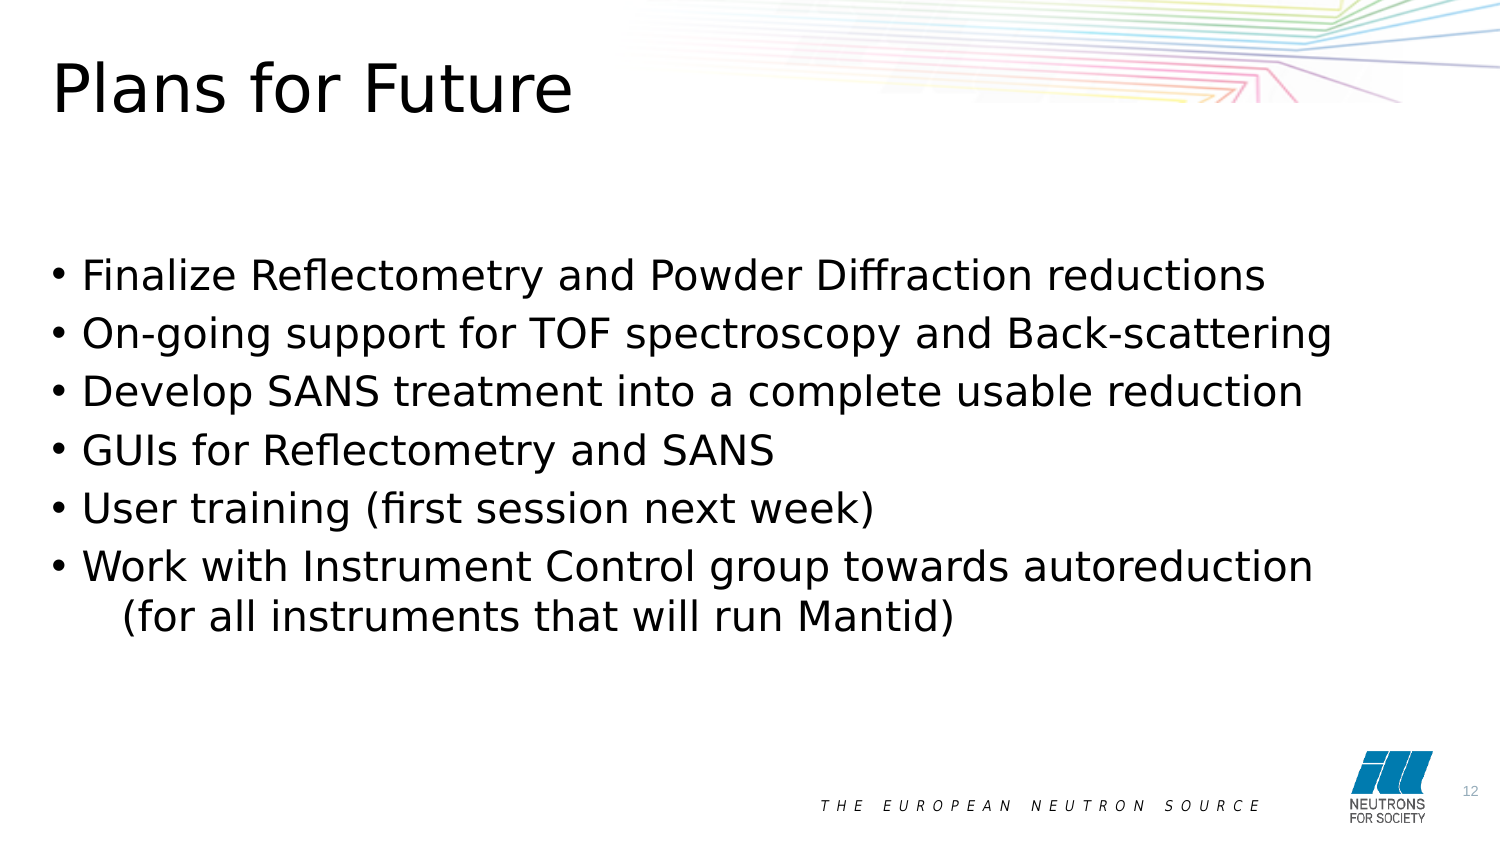

Plans for Future
Finalize Reflectometry and Powder Diffraction reductions
On-going support for TOF spectroscopy and Back-scattering
Develop SANS treatment into a complete usable reduction
GUIs for Reflectometry and SANS
User training (first session next week)
Work with Instrument Control group towards autoreduction      (for all instruments that will run Mantid)